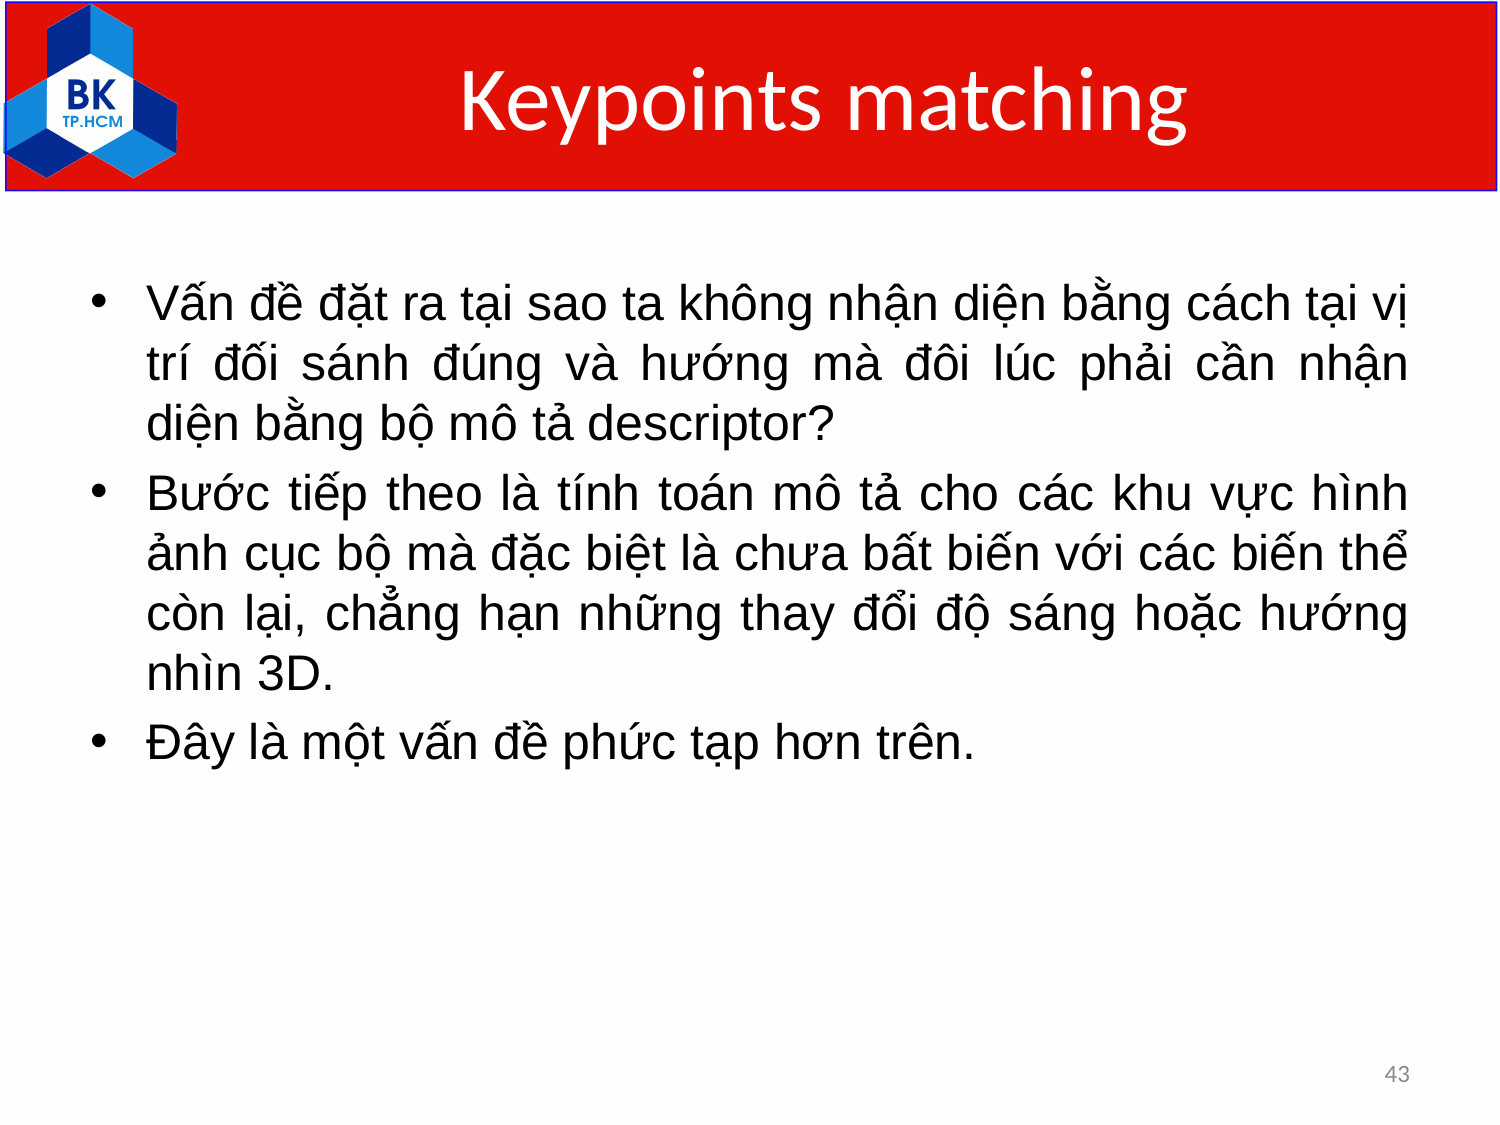

# Keypoints matching
Vấn đề đặt ra tại sao ta không nhận diện bằng cách tại vị trí đối sánh đúng và hướng mà đôi lúc phải cần nhận diện bằng bộ mô tả descriptor?
Bước tiếp theo là tính toán mô tả cho các khu vực hình ảnh cục bộ mà đặc biệt là chưa bất biến với các biến thể còn lại, chẳng hạn những thay đổi độ sáng hoặc hướng nhìn 3D.
Đây là một vấn đề phức tạp hơn trên.
43